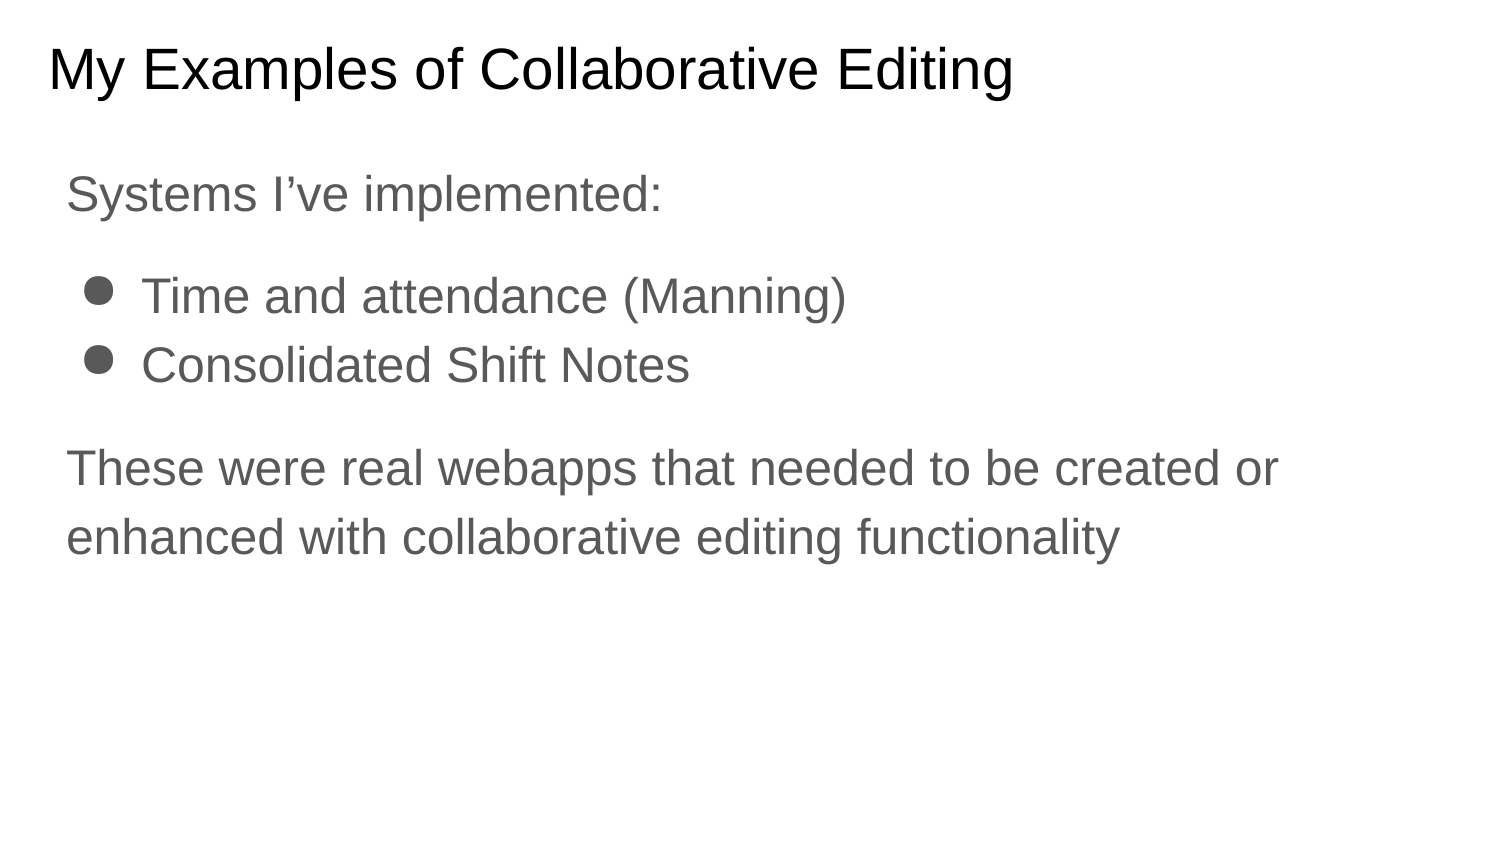

# My Examples of Collaborative Editing
Systems I’ve implemented:
Time and attendance (Manning)
Consolidated Shift Notes
These were real webapps that needed to be created or enhanced with collaborative editing functionality